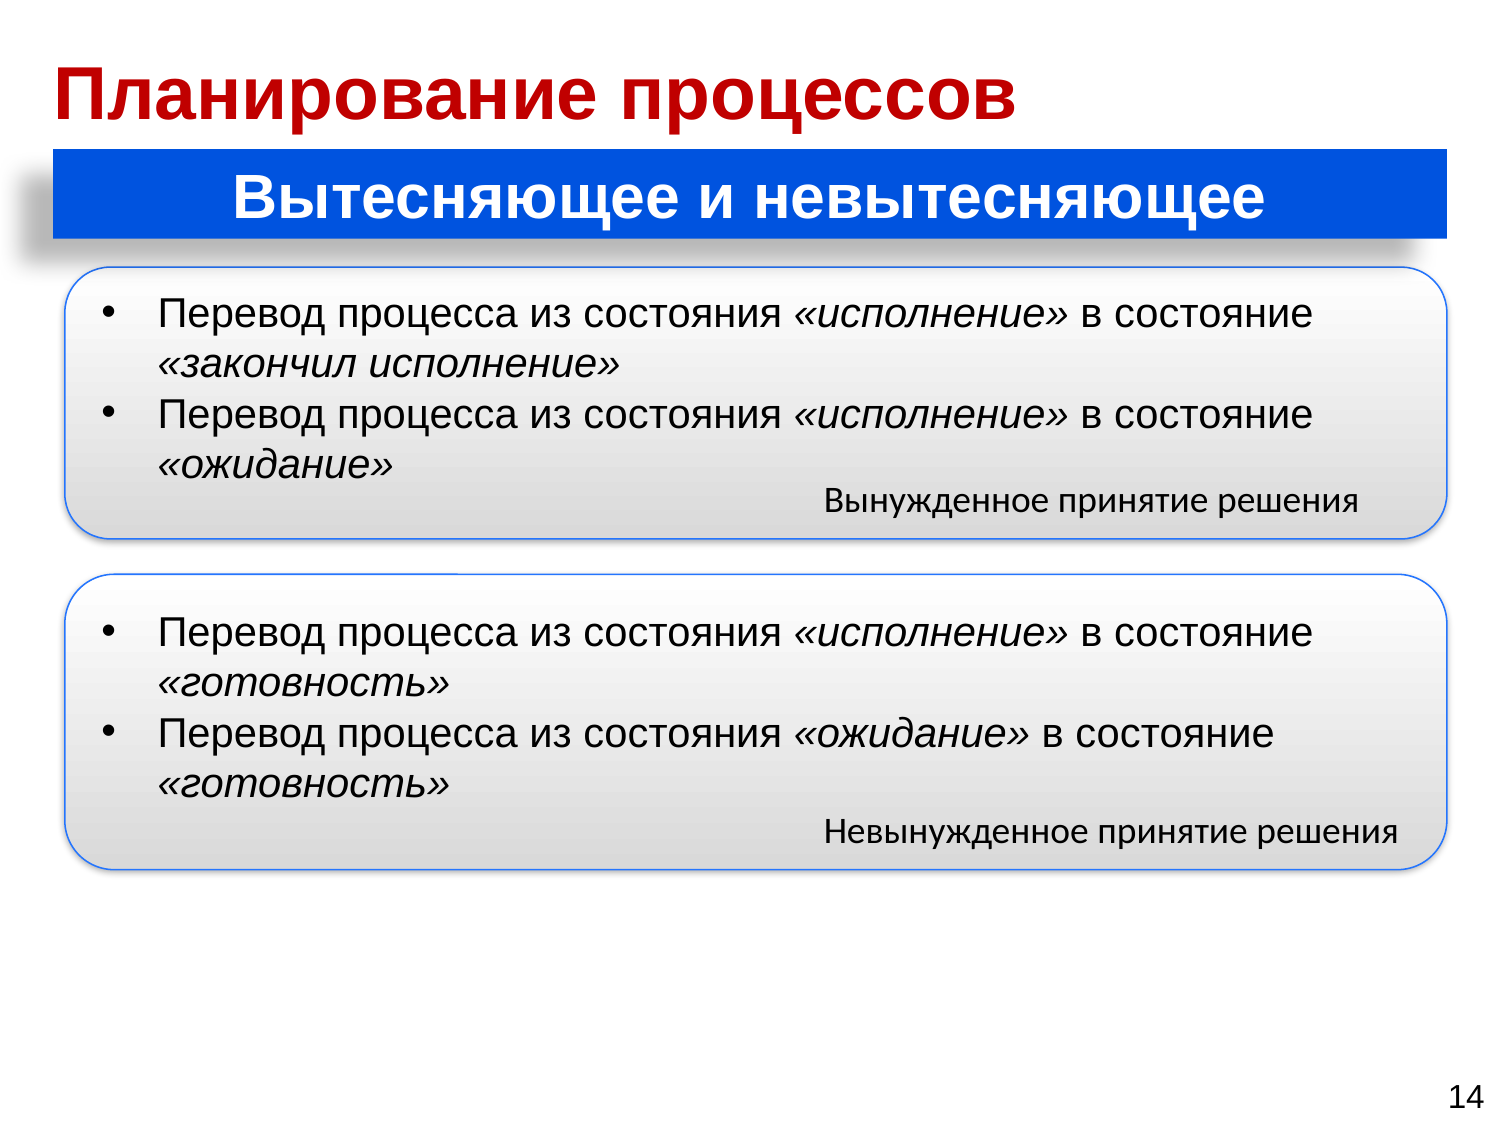

Планирование процессов
Вытесняющее и невытесняющее

Перевод процесса из состояния «исполнение» в состояние «закончил исполнение»
Перевод процесса из состояния «исполнение» в состояние «ожидание»
Вынужденное принятие решения

Перевод процесса из состояния «исполнение» в состояние «готовность»
Перевод процесса из состояния «ожидание» в состояние «готовность»
Невынужденное принятие решения
14